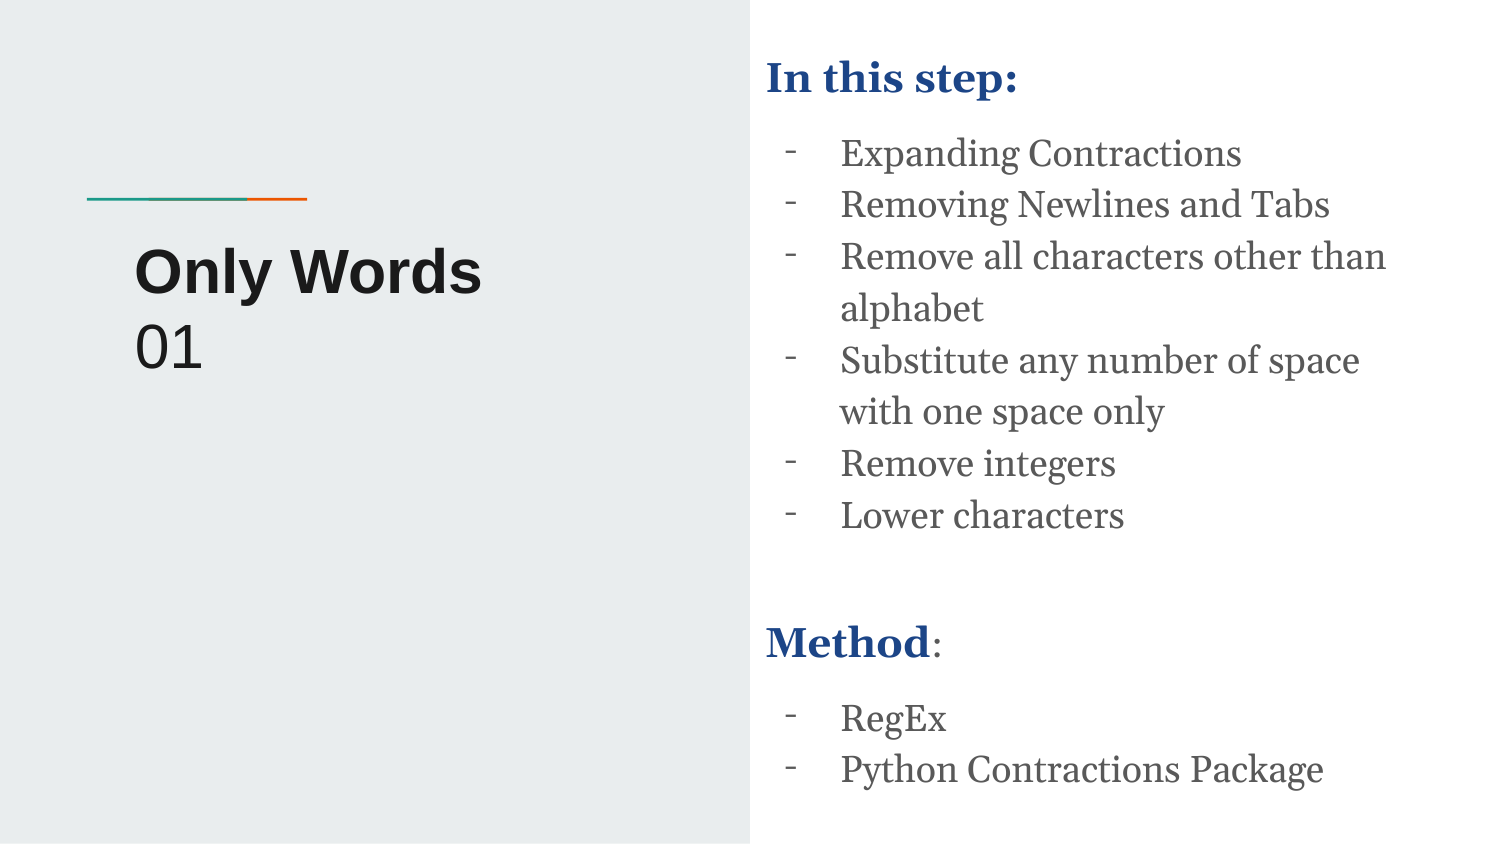

In this step:
Expanding Contractions
Removing Newlines and Tabs
Remove all characters other than alphabet
Substitute any number of space with one space only
Remove integers
Lower characters
Method:
RegEx
Python Contractions Package
# Only Words
01
1